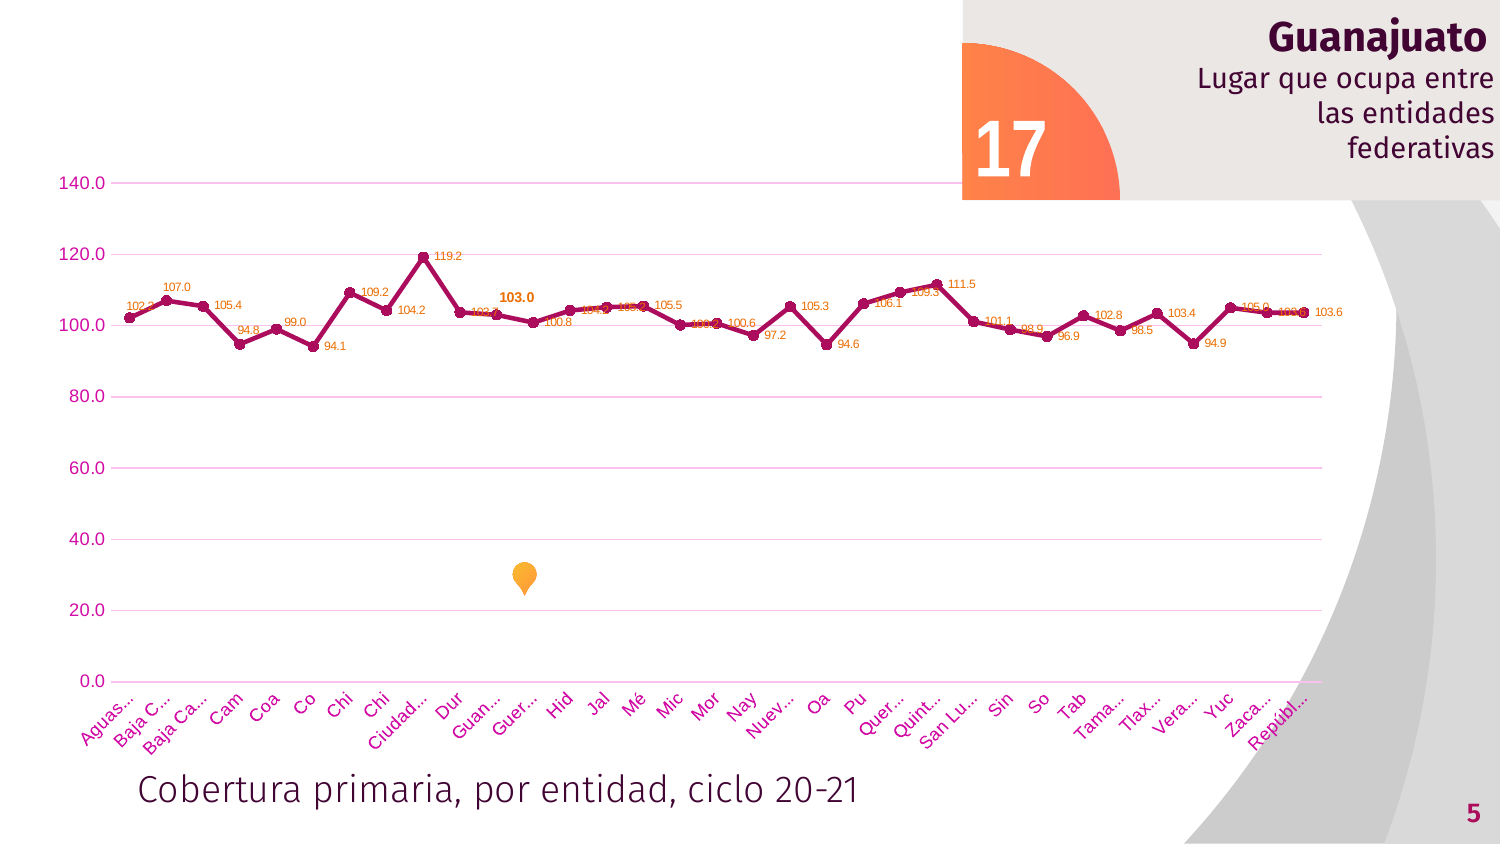

Guanajuato
Lugar que ocupa entre las entidades federativas

17

### Chart

| Category | Porcentaje |
|---|---|
| Aguascalientes | 102.1559093653669 |
| Baja California | 107.00066302459767 |
| Baja California Sur | 105.43746789619158 |
| Campeche | 94.7743826026326 |
| Coahuila | 99.01956208467763 |
| Colima | 94.1249719821682 |
| Chiapas | 109.21281688608421 |
| Chihuahua | 104.22703401186104 |
| Ciudad de México | 119.20564280637261 |
| Durango | 103.70053375343883 |
| Guanajuato | 103.00373475219811 |
| Guerrero | 100.8295232329137 |
| Hidalgo | 104.22236649404375 |
| Jalisco | 105.16492581742637 |
| México | 105.46646472357442 |
| Michoacán | 100.16311987844819 |
| Morelos | 100.61716480329419 |
| Nayarit | 97.20117669913691 |
| Nuevo León | 105.30138888134685 |
| Oaxaca | 94.58069799265158 |
| Puebla | 106.12055116460297 |
| Querétaro | 109.3026580825305 |
| Quintana Roo | 111.46420020038153 |
| San Luis Potosí | 101.12241551239197 |
| Sinaloa | 98.88139739086805 |
| Sonora | 96.94980596891692 |
| Tabasco | 102.75345962553803 |
| Tamaulipas | 98.53892329479402 |
| Tlaxcala | 103.37650166719862 |
| Veracruz | 94.87072051642727 |
| Yucatán | 104.98581309962 |
| Zacatecas | 103.59341408421163 |
| República Mexicana | 103.59754227951248 |
Cobertura primaria, por entidad, ciclo 20-21
5